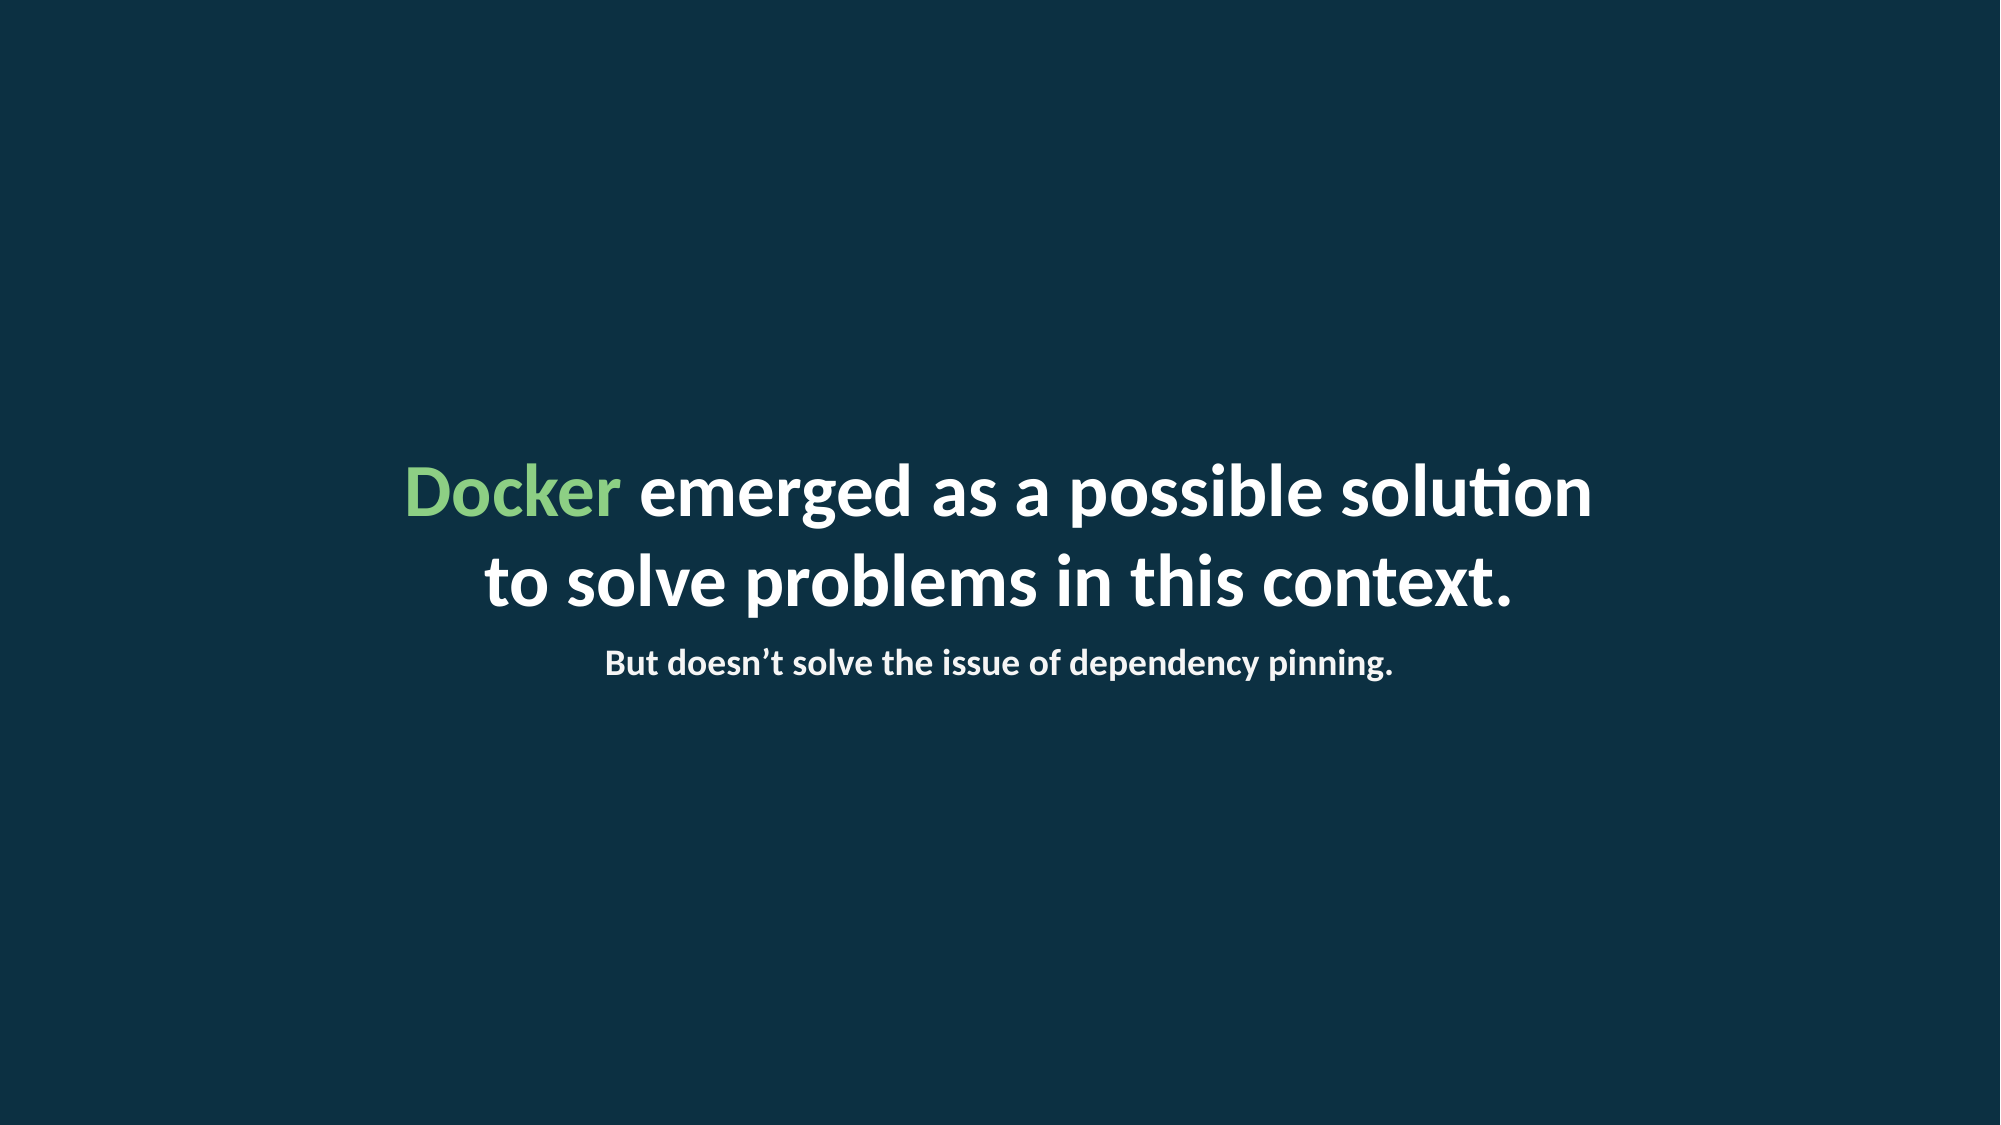

Docker emerged as a possible solution
to solve problems in this context.
But doesn’t solve the issue of dependency pinning.